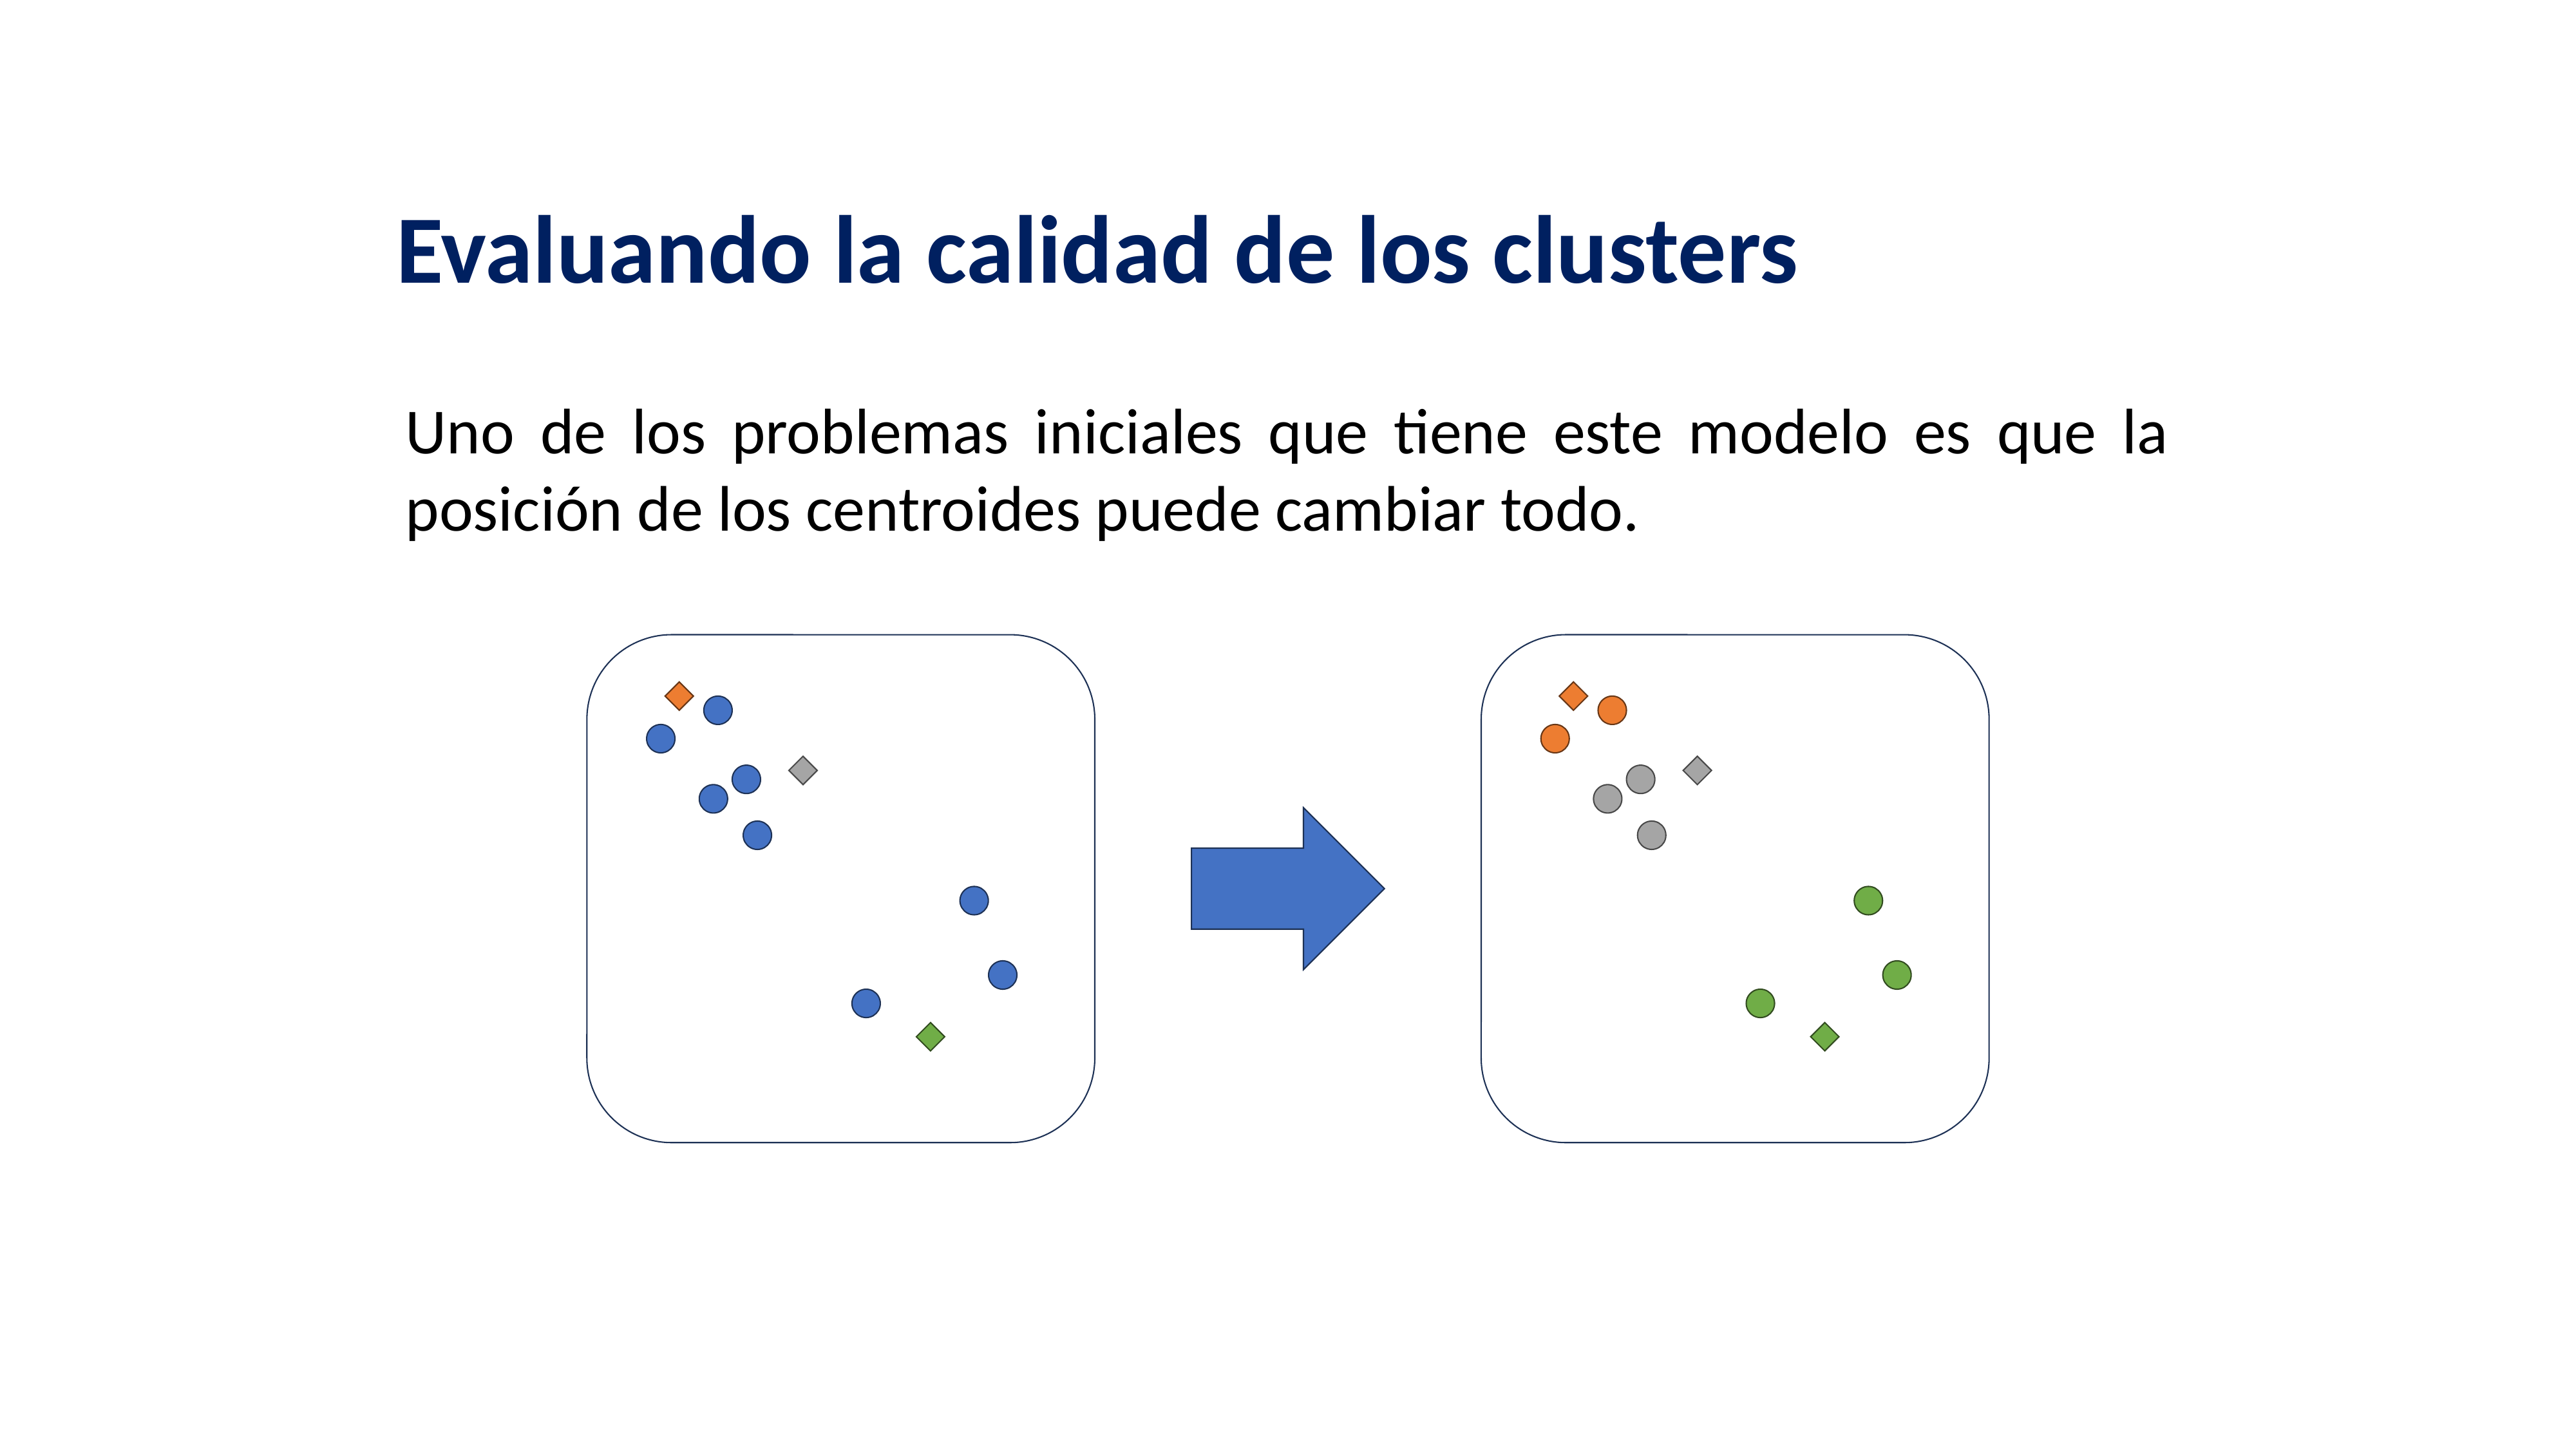

Evaluando la calidad de los clusters

Uno de los problemas iniciales que tiene este modelo es que la posición de los centroides puede cambiar todo.